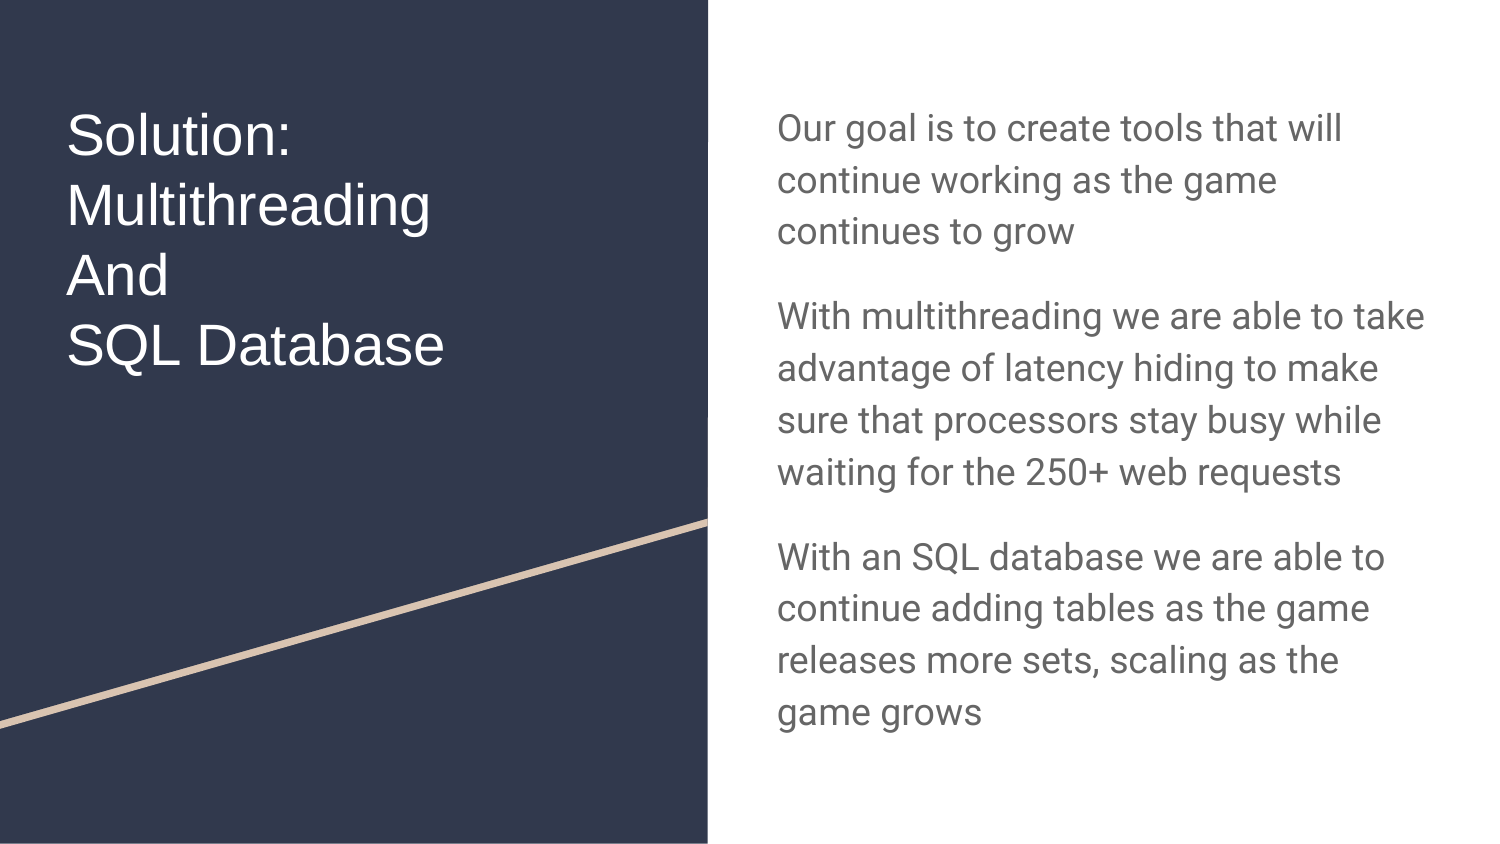

# Solution: Multithreading
And
SQL Database
Our goal is to create tools that will continue working as the game continues to grow
With multithreading we are able to take advantage of latency hiding to make sure that processors stay busy while waiting for the 250+ web requests
With an SQL database we are able to continue adding tables as the game releases more sets, scaling as the game grows